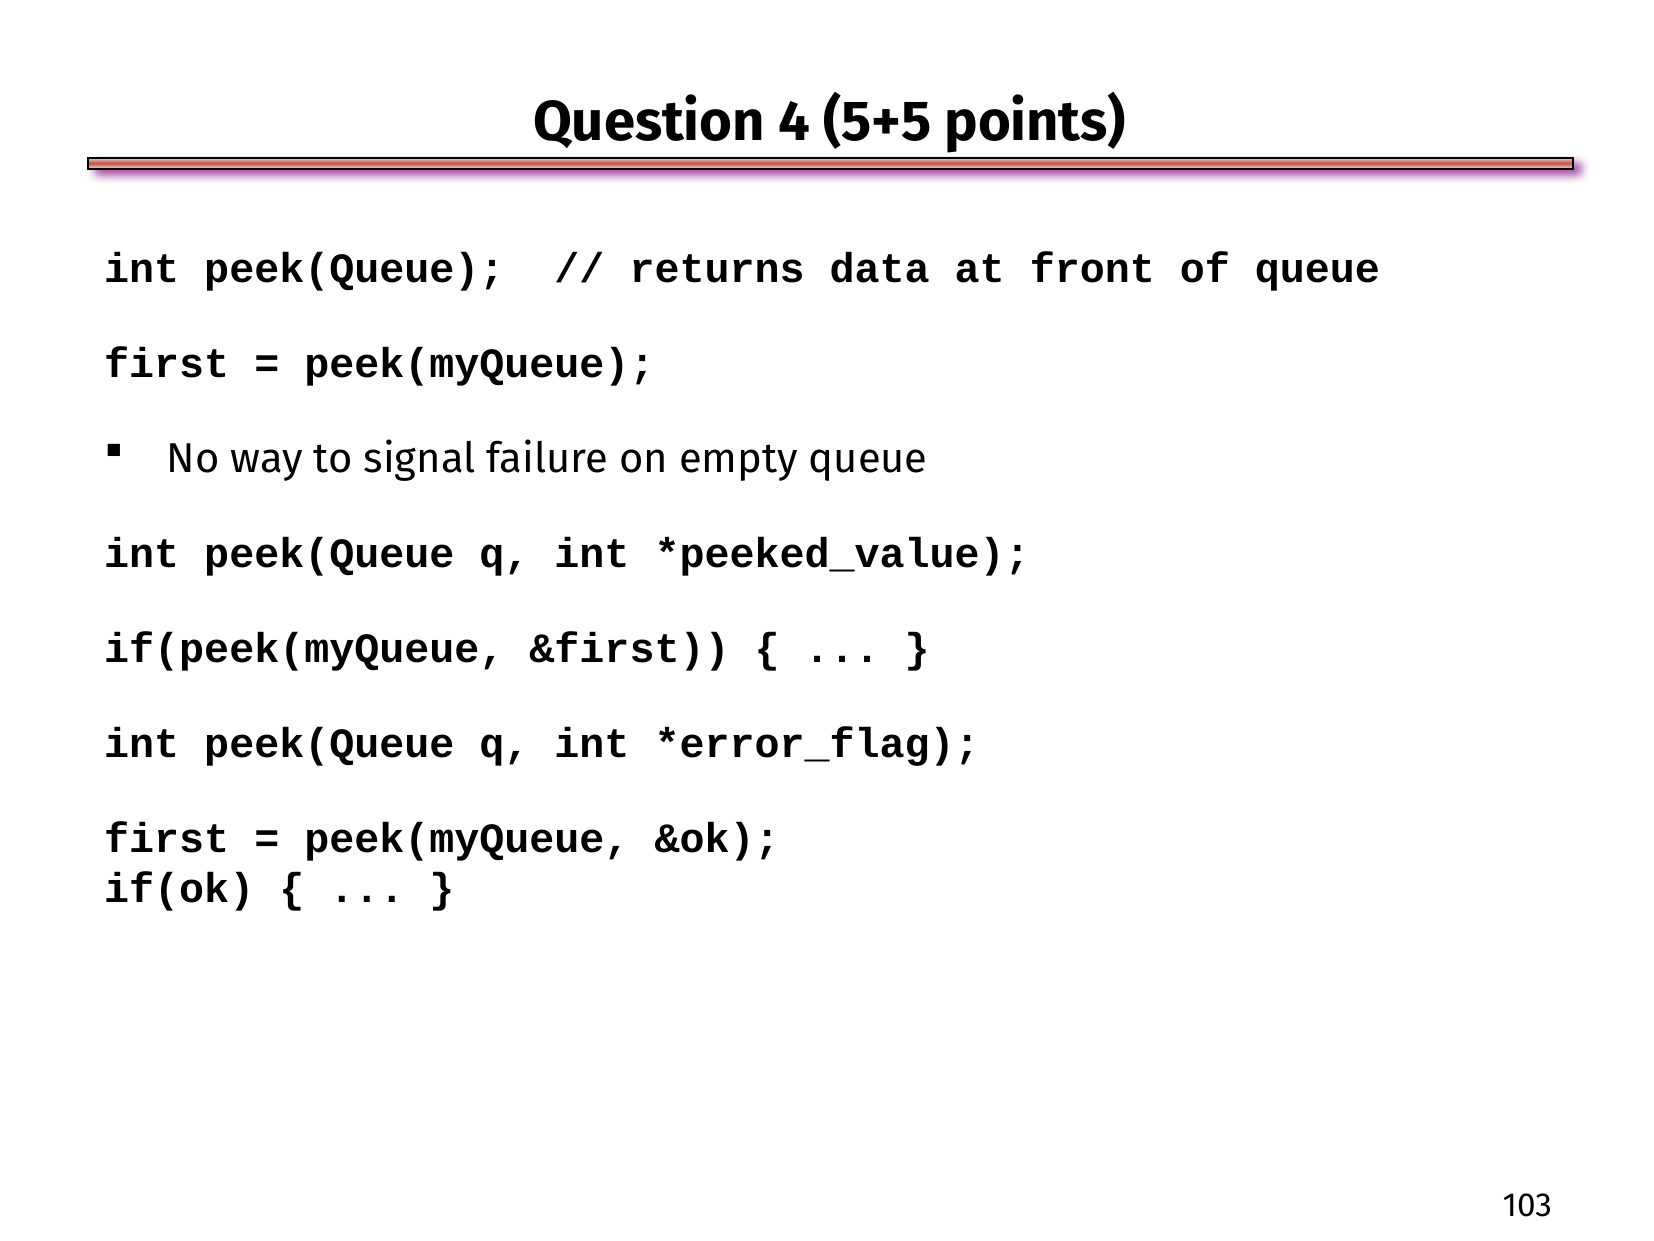

Question 4 (5+5 points)

int peek(Queue);  // returns data at front of queue

first = peek(myQueue);

No way to signal failure on empty queue

int peek(Queue q, int *peeked_value);

if(peek(myQueue, &first)) { ... }

int peek(Queue q, int *error_flag);

first = peek(myQueue, &ok);
if(ok) { ... }
103